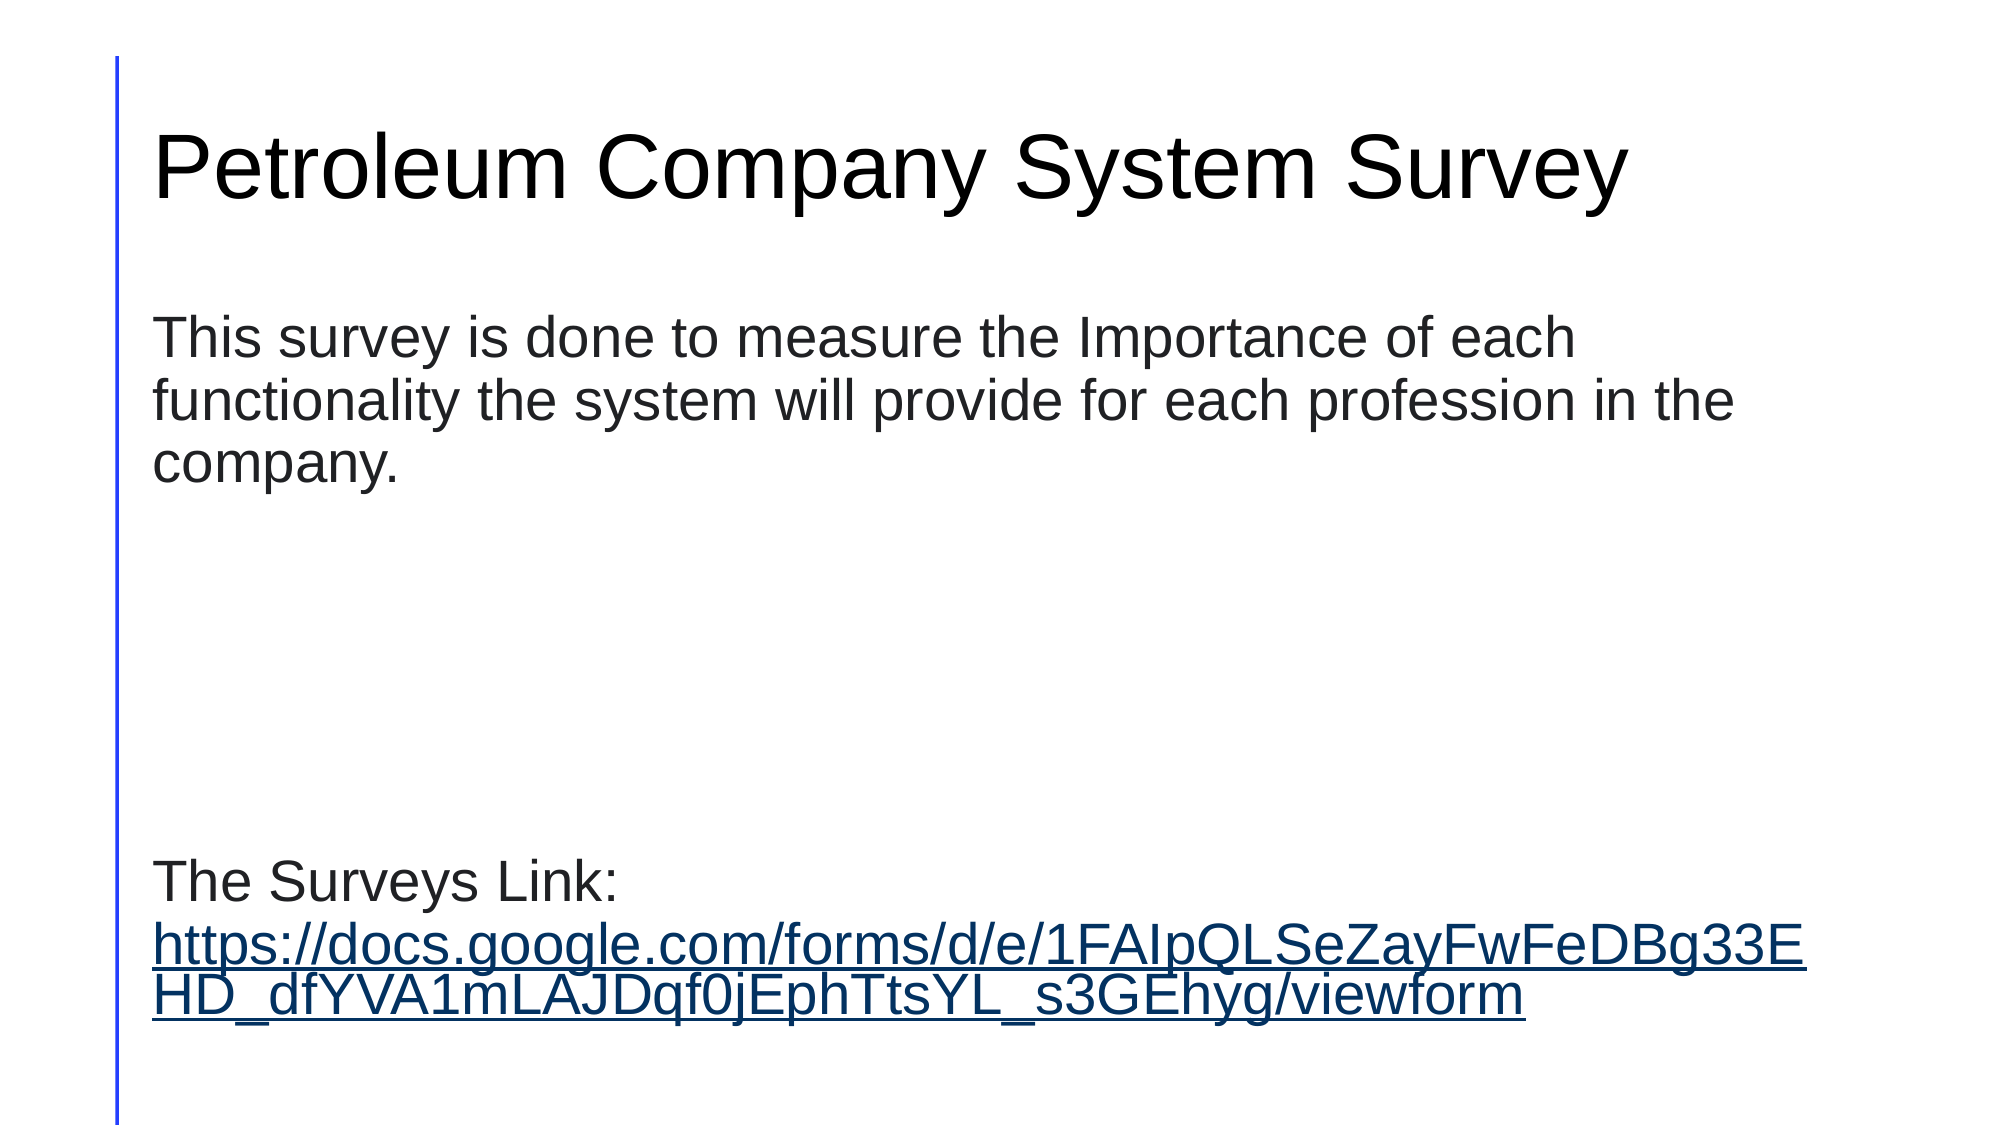

# Petroleum Company System Survey
This survey is done to measure the Importance of each functionality the system will provide for each profession in the company.

The Surveys Link: https://docs.google.com/forms/d/e/1FAIpQLSeZayFwFeDBg33EHD_dfYVA1mLAJDqf0jEphTtsYL_s3GEhyg/viewform